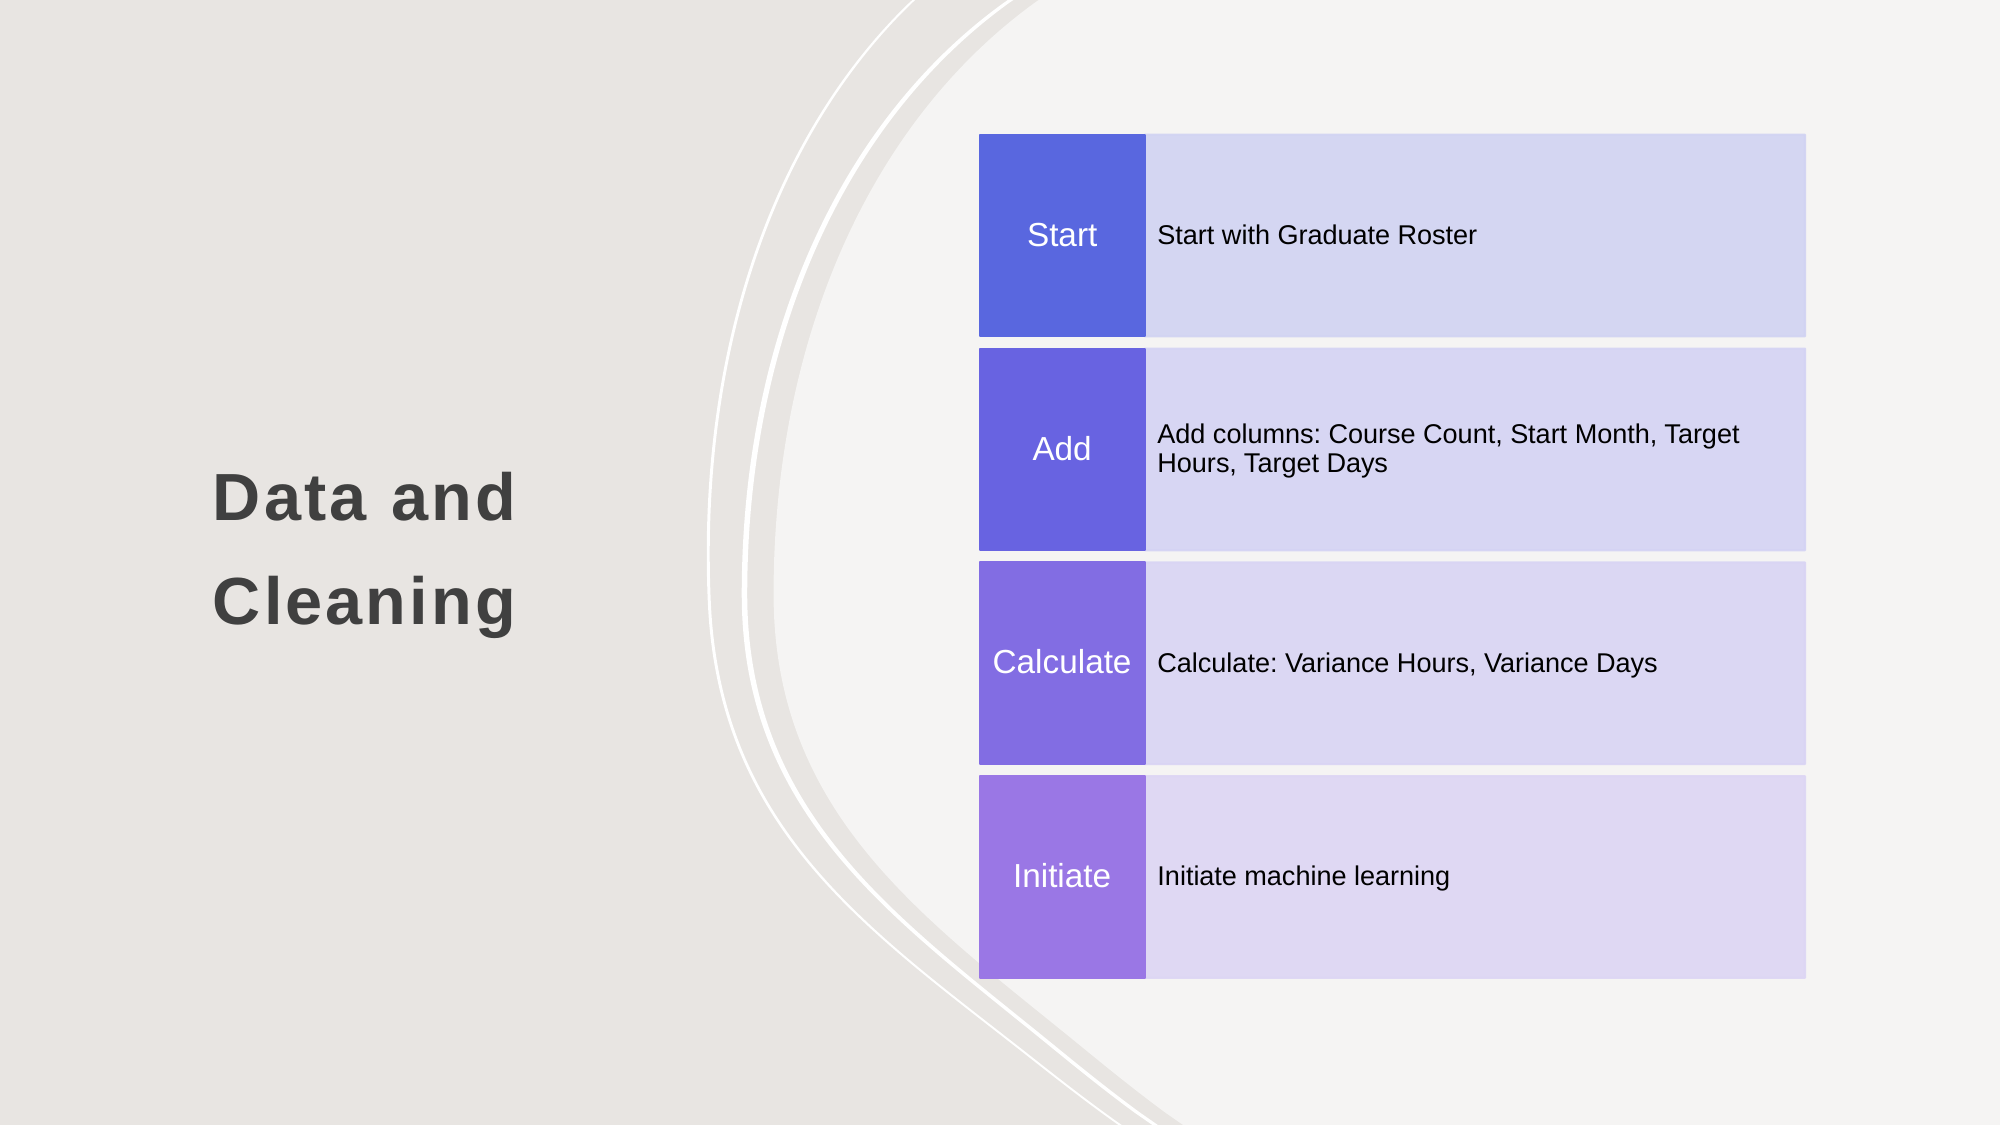

Start with Graduate Roster
Start
Add columns: Course Count, Start Month, Target Hours, Target Days
Add
Calculate: Variance Hours, Variance Days
Calculate
Initiate machine learning
Initiate
# Data and Cleaning